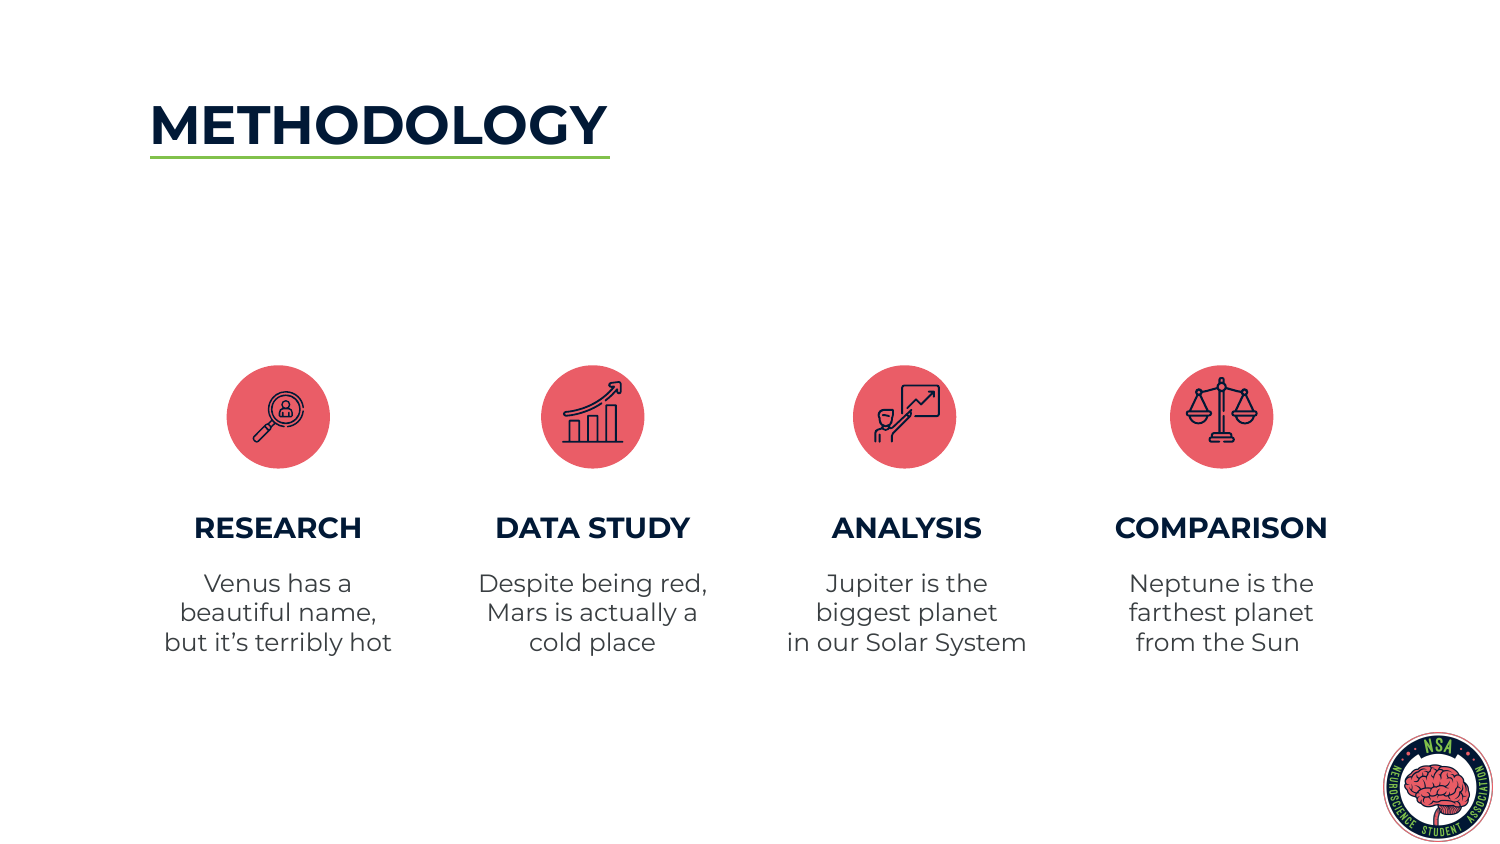

# METHODOLOGY

RESEARCH
DATA STUDY
ANALYSIS
COMPARISON
Venus has a beautiful name,
but it’s terribly hot
Despite being red, Mars is actually a cold place
Jupiter is the biggest planet
in our Solar System
Neptune is the farthest planet from the Sun